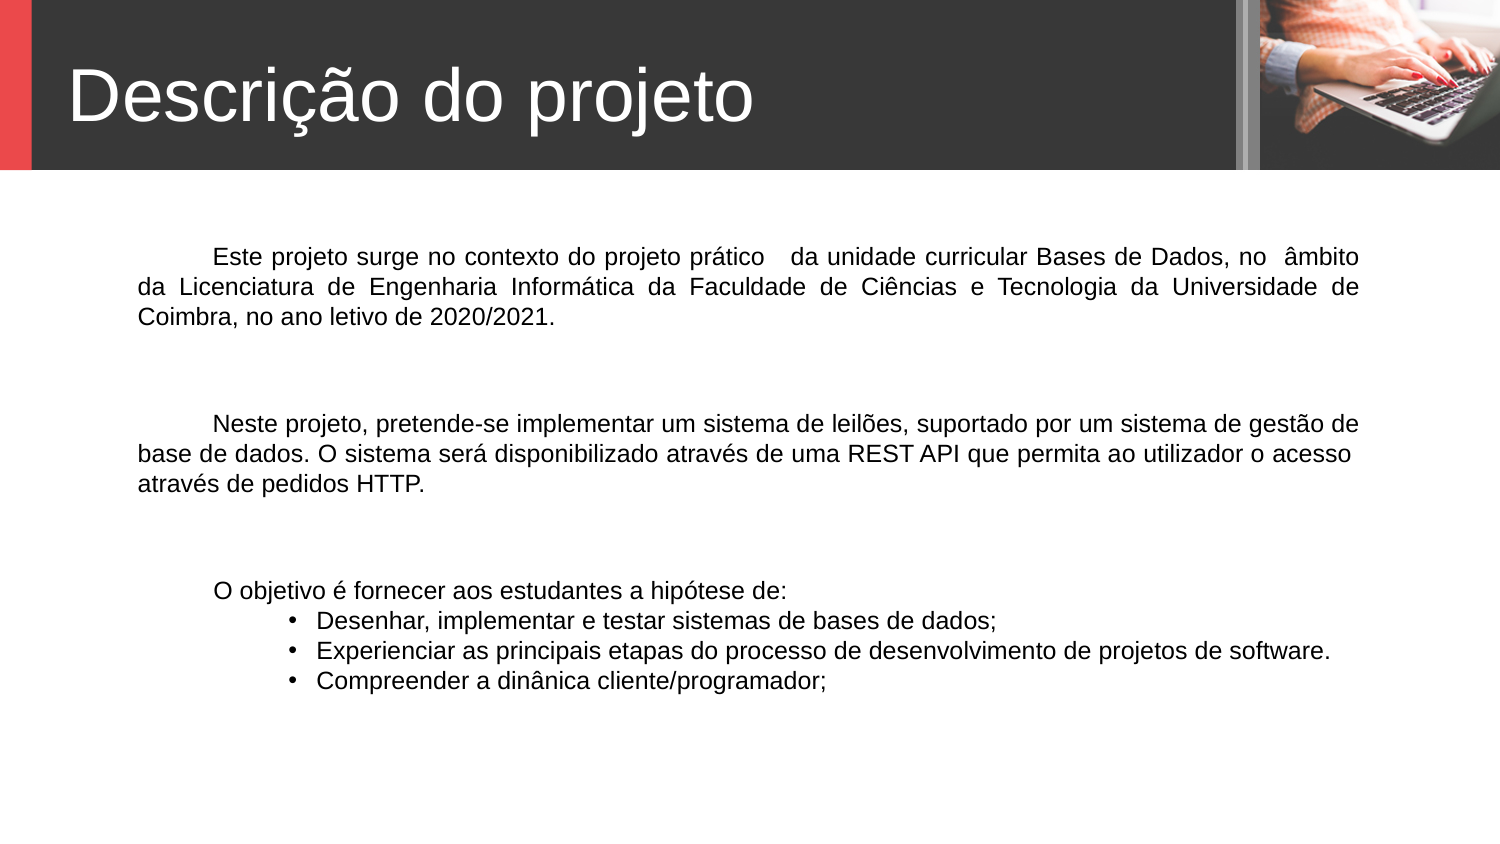

Descrição do projeto
Este projeto surge no contexto do projeto prático   da unidade curricular Bases de Dados, no  âmbito da Licenciatura de Engenharia Informática da Faculdade de Ciências e Tecnologia da Universidade de Coimbra, no ano letivo de 2020/2021.
Neste projeto, pretende-se implementar um sistema de leilões, suportado por um sistema de gestão de base de dados. O sistema será disponibilizado através de uma REST API que permita ao utilizador o acesso  através de pedidos HTTP.
O objetivo é fornecer aos estudantes a hipótese de:
Desenhar, implementar e testar sistemas de bases de dados;
Experienciar as principais etapas do processo de desenvolvimento de projetos de software.
Compreender a dinânica cliente/programador;